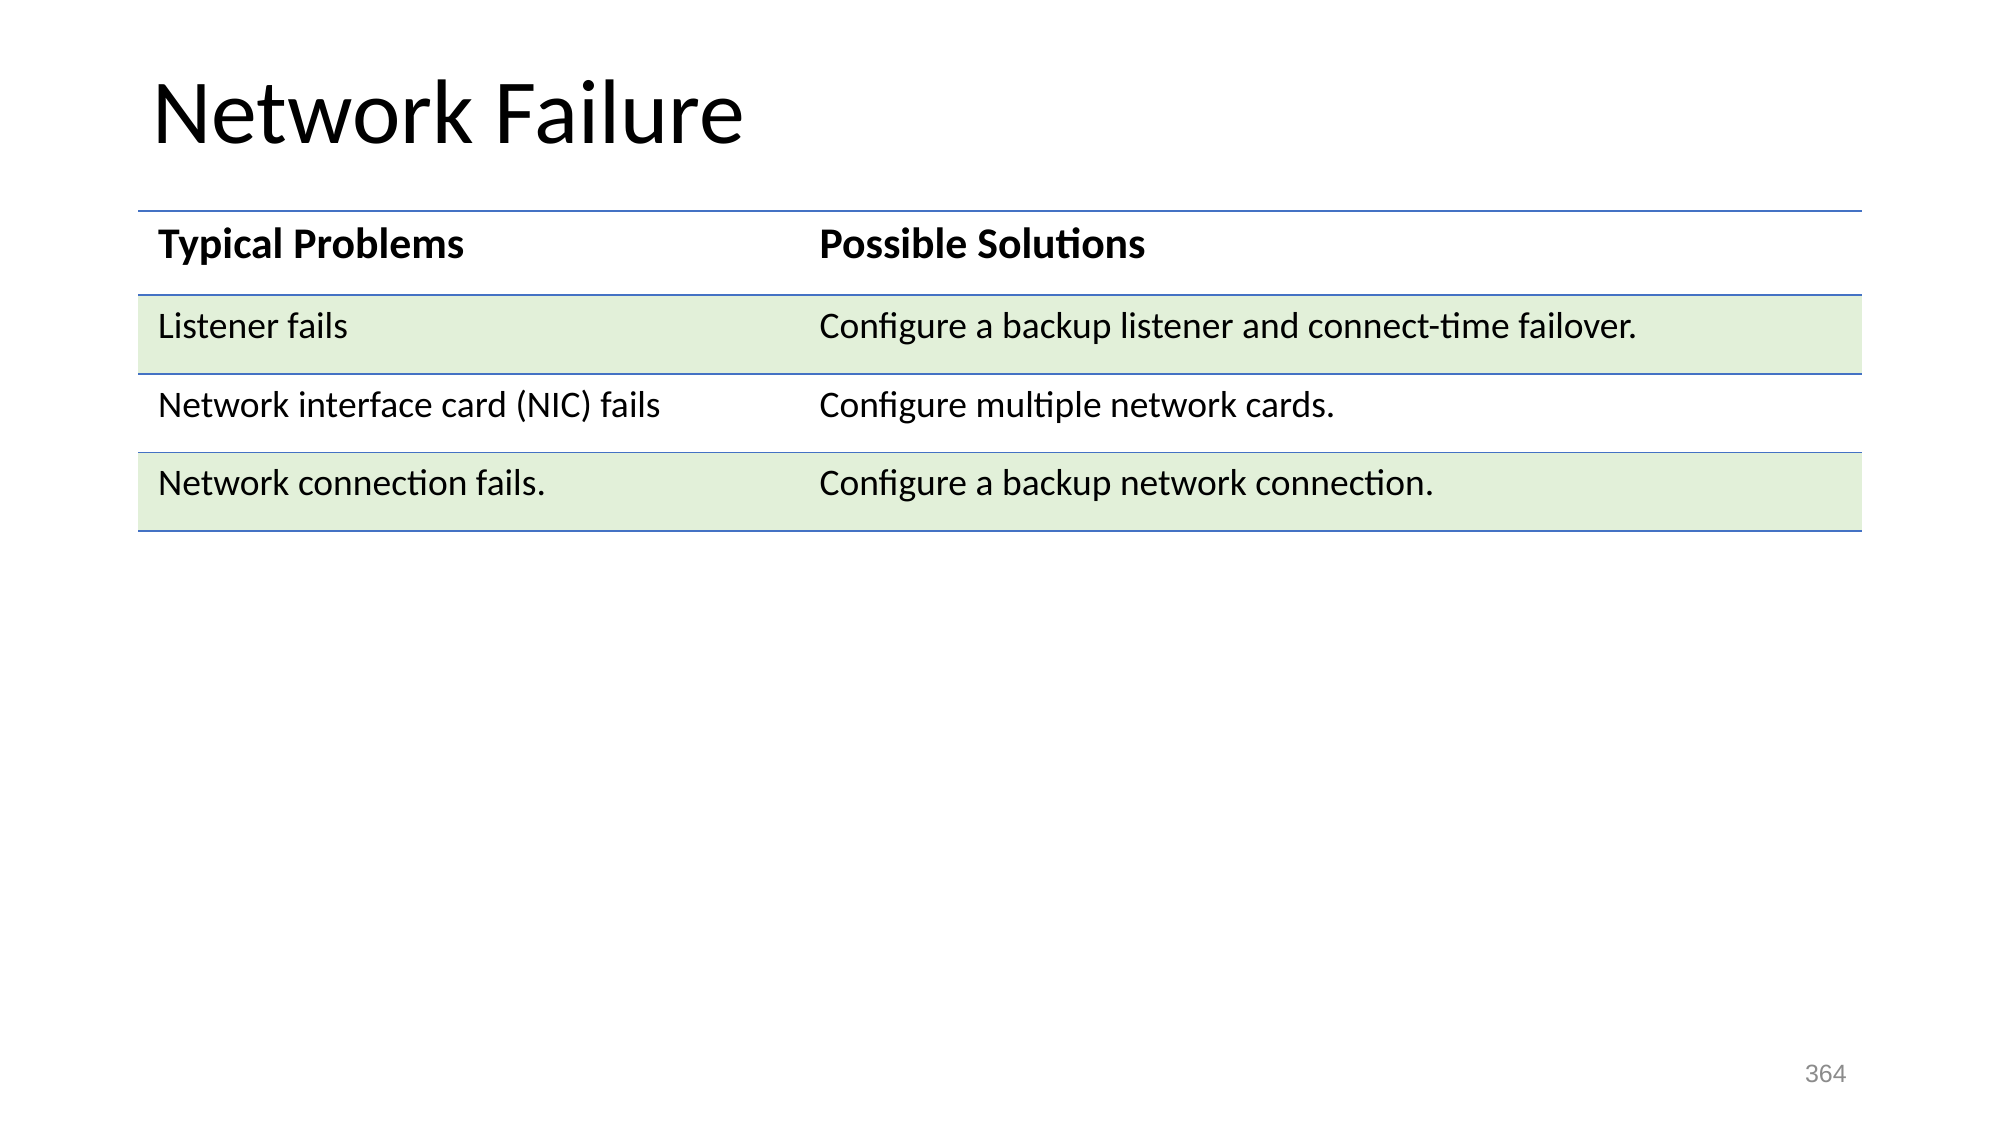

# Network Failure
| Typical Problems | Possible Solutions |
| --- | --- |
| Listener fails | Configure a backup listener and connect-time failover. |
| Network interface card (NIC) fails | Configure multiple network cards. |
| Network connection fails. | Configure a backup network connection. |
364